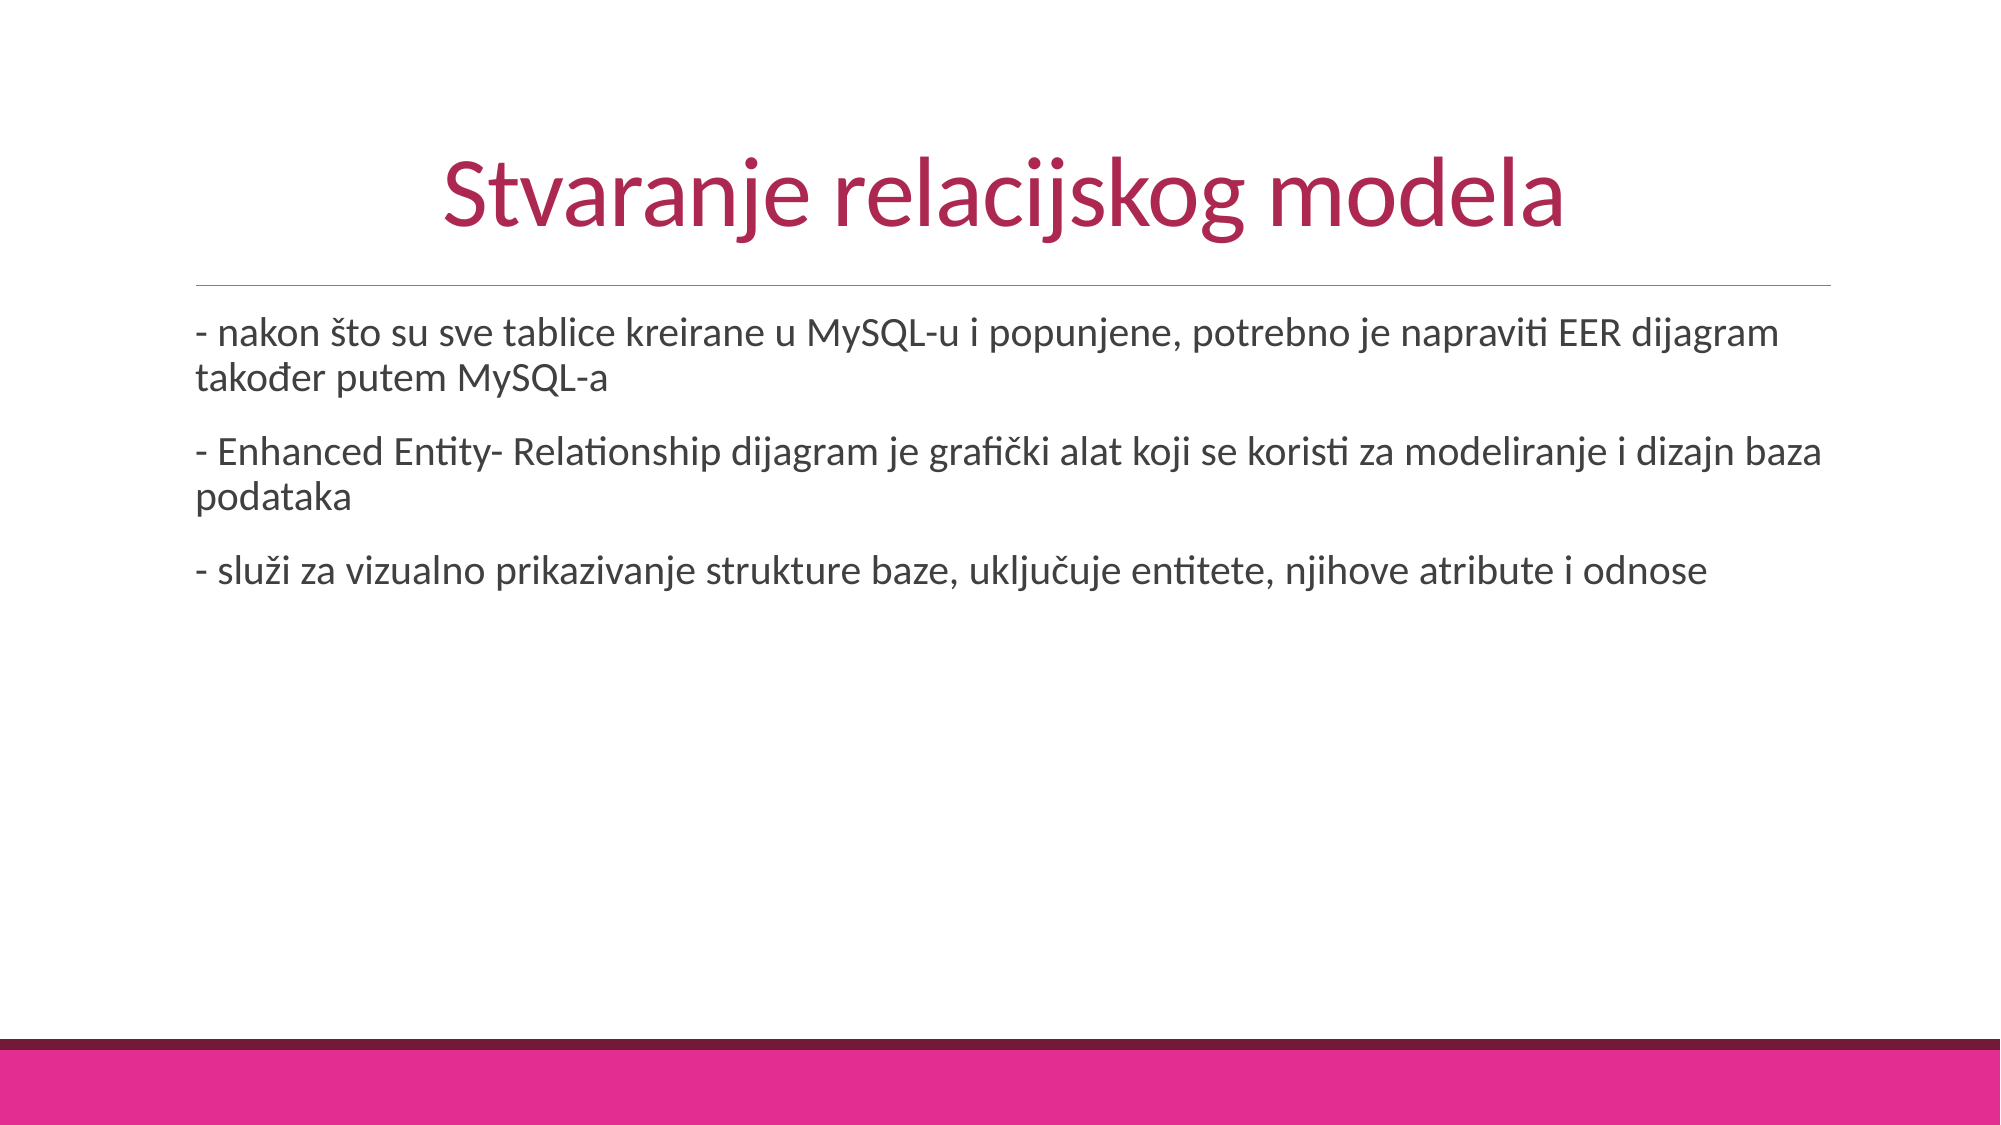

# Stvaranje relacijskog modela
- nakon što su sve tablice kreirane u MySQL-u i popunjene, potrebno je napraviti EER dijagram također putem MySQL-a
- Enhanced Entity- Relationship dijagram je grafički alat koji se koristi za modeliranje i dizajn baza podataka
- služi za vizualno prikazivanje strukture baze, uključuje entitete, njihove atribute i odnose